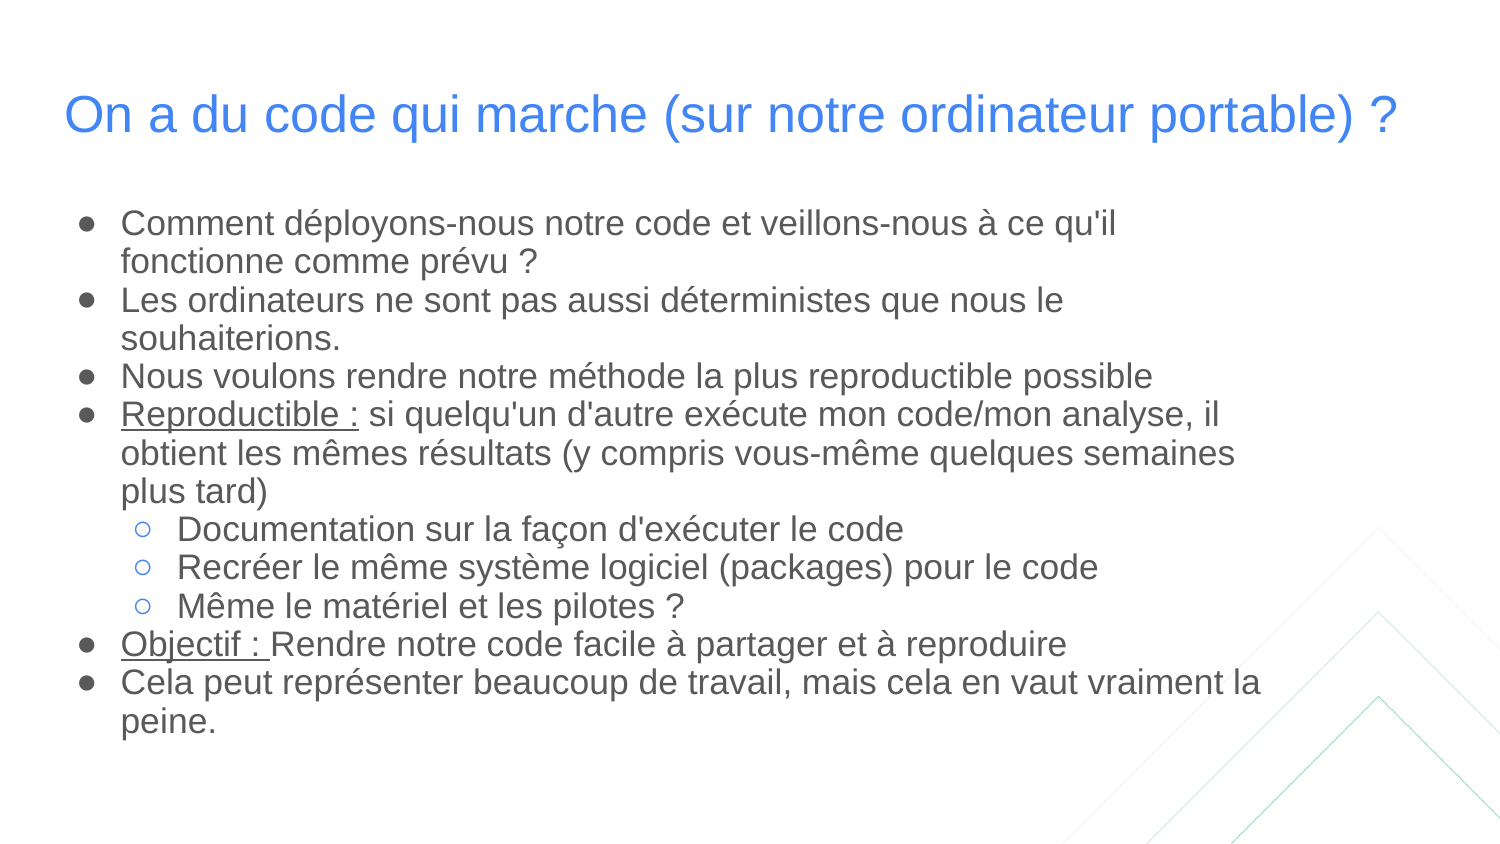

# On a du code qui marche (sur notre ordinateur portable) ?
Comment déployons-nous notre code et veillons-nous à ce qu'il fonctionne comme prévu ?
Les ordinateurs ne sont pas aussi déterministes que nous le souhaiterions.
Nous voulons rendre notre méthode la plus reproductible possible
Reproductible : si quelqu'un d'autre exécute mon code/mon analyse, il obtient les mêmes résultats (y compris vous-même quelques semaines plus tard)
Documentation sur la façon d'exécuter le code
Recréer le même système logiciel (packages) pour le code
Même le matériel et les pilotes ?
Objectif : Rendre notre code facile à partager et à reproduire
Cela peut représenter beaucoup de travail, mais cela en vaut vraiment la peine.